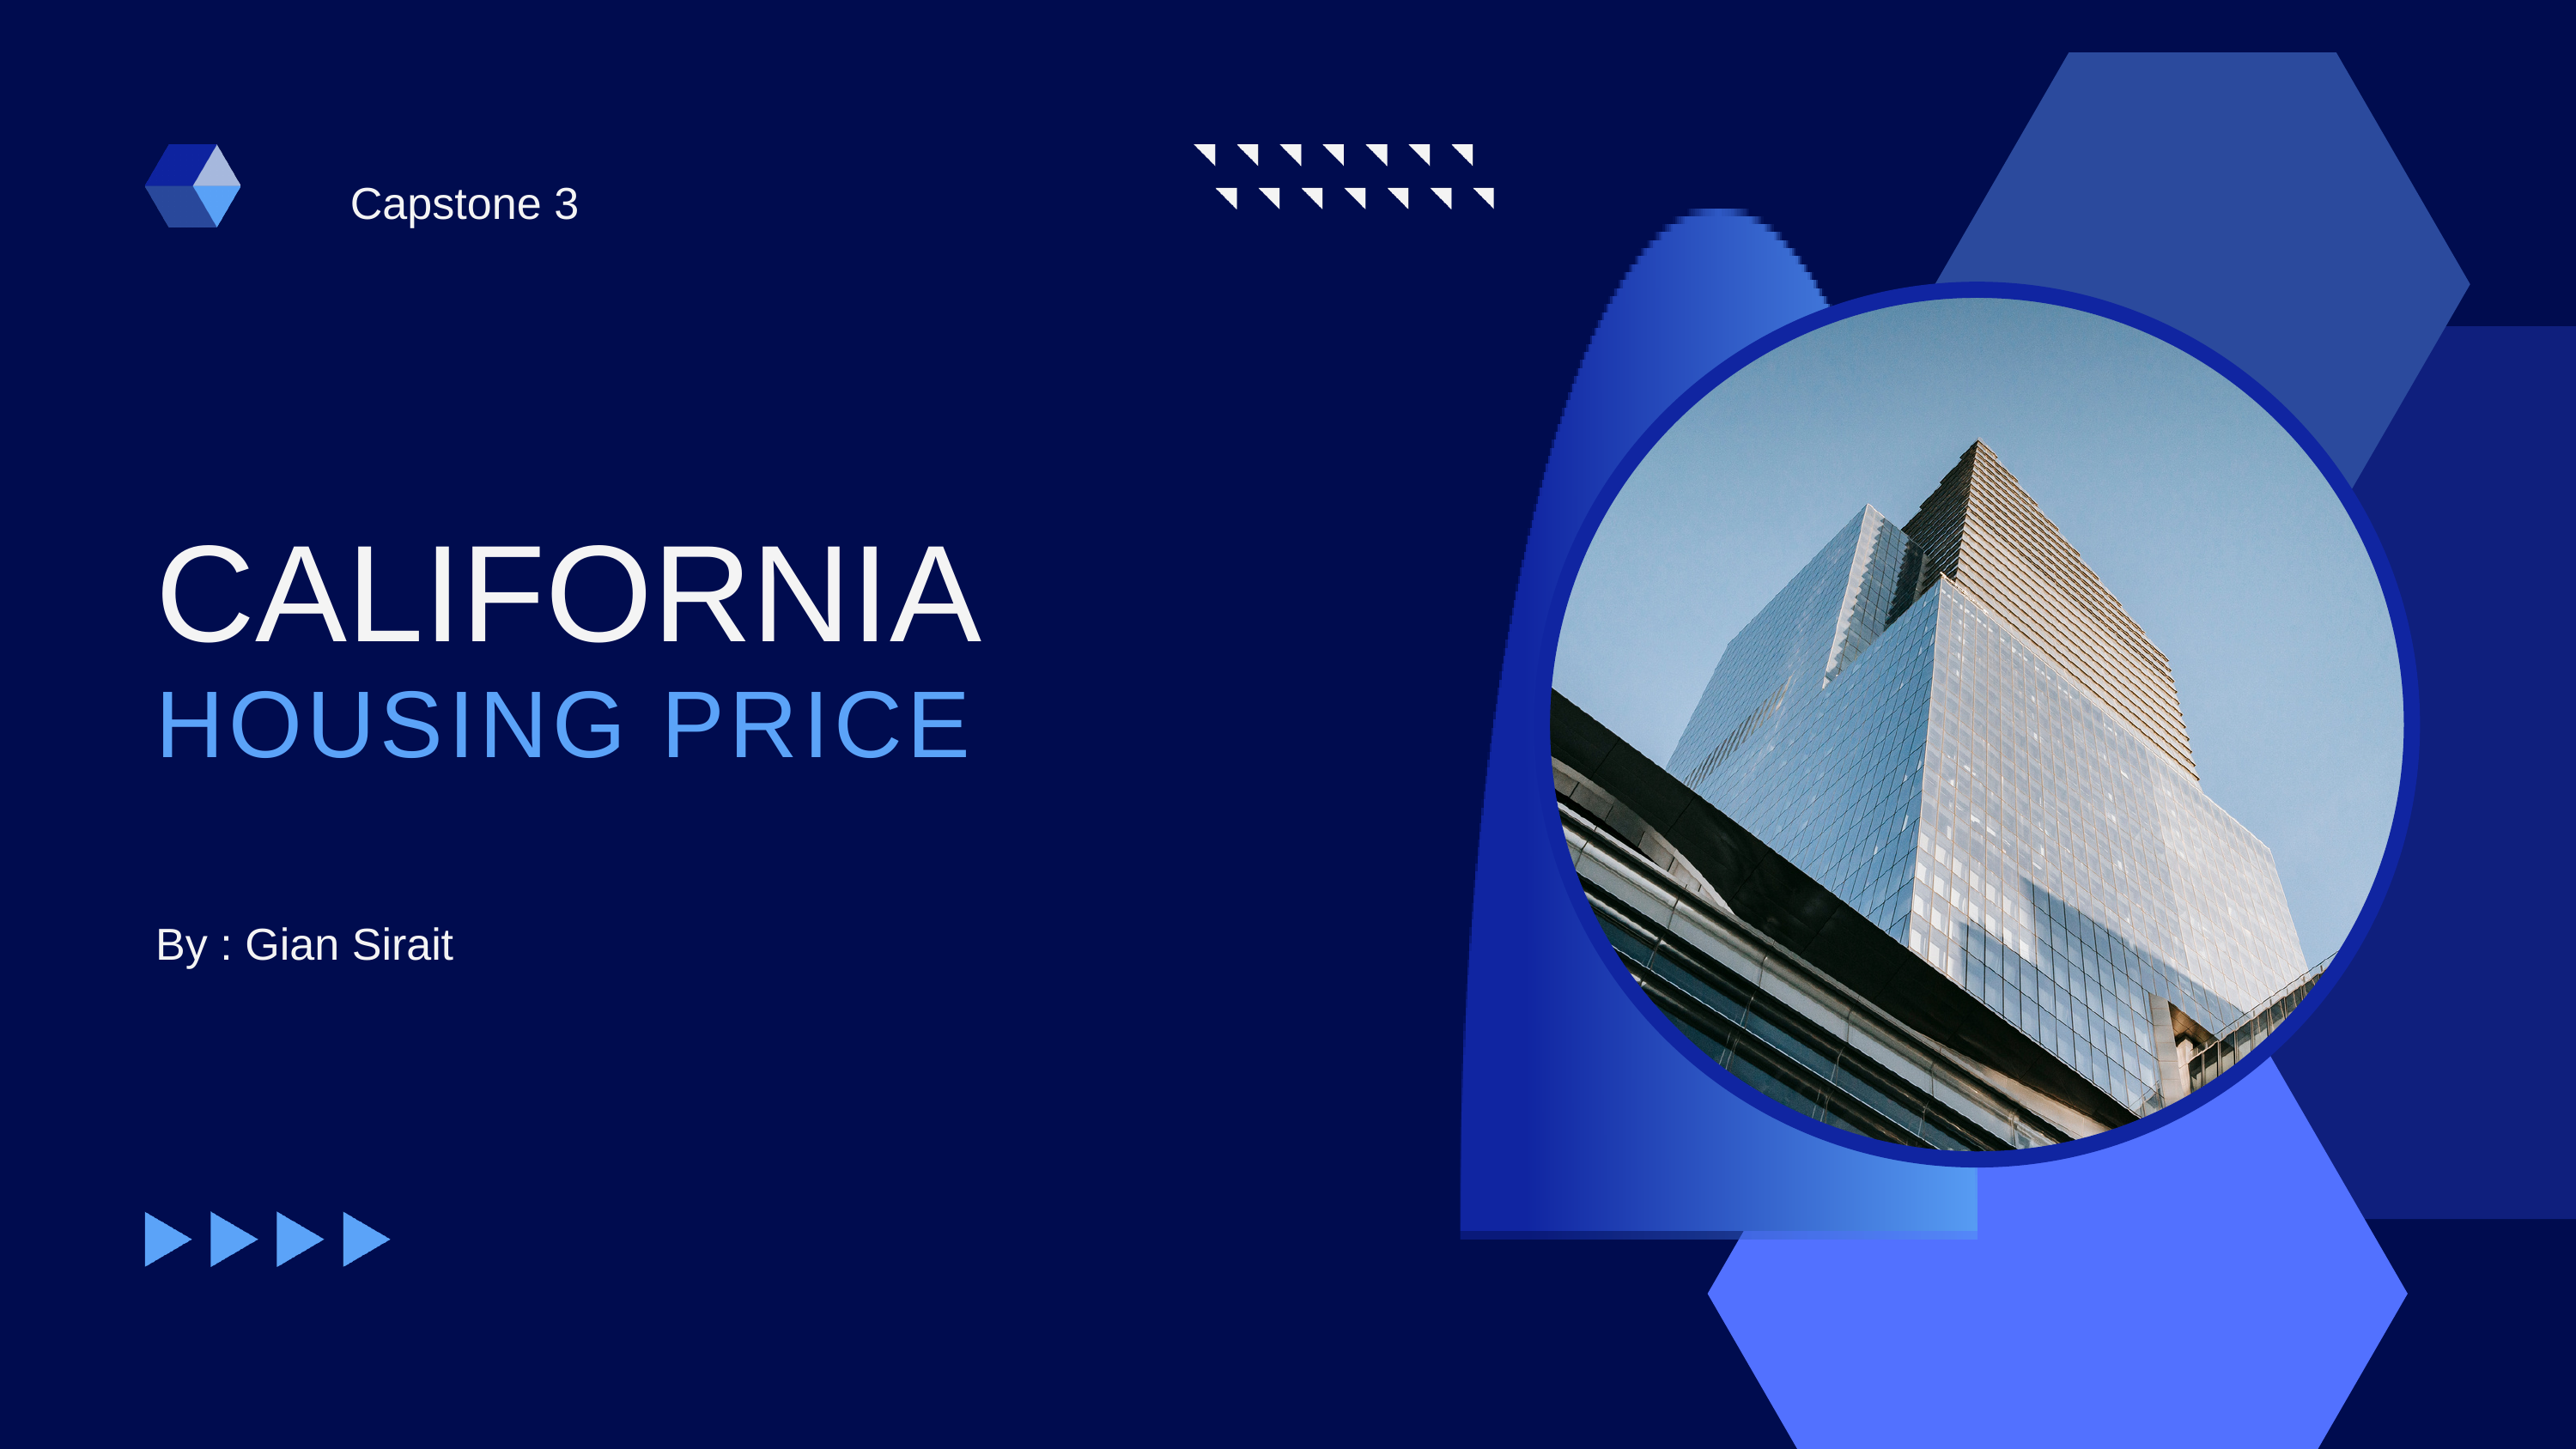

Capstone 3

CALIFORNIA
HOUSING PRICE

By : Gian Sirait